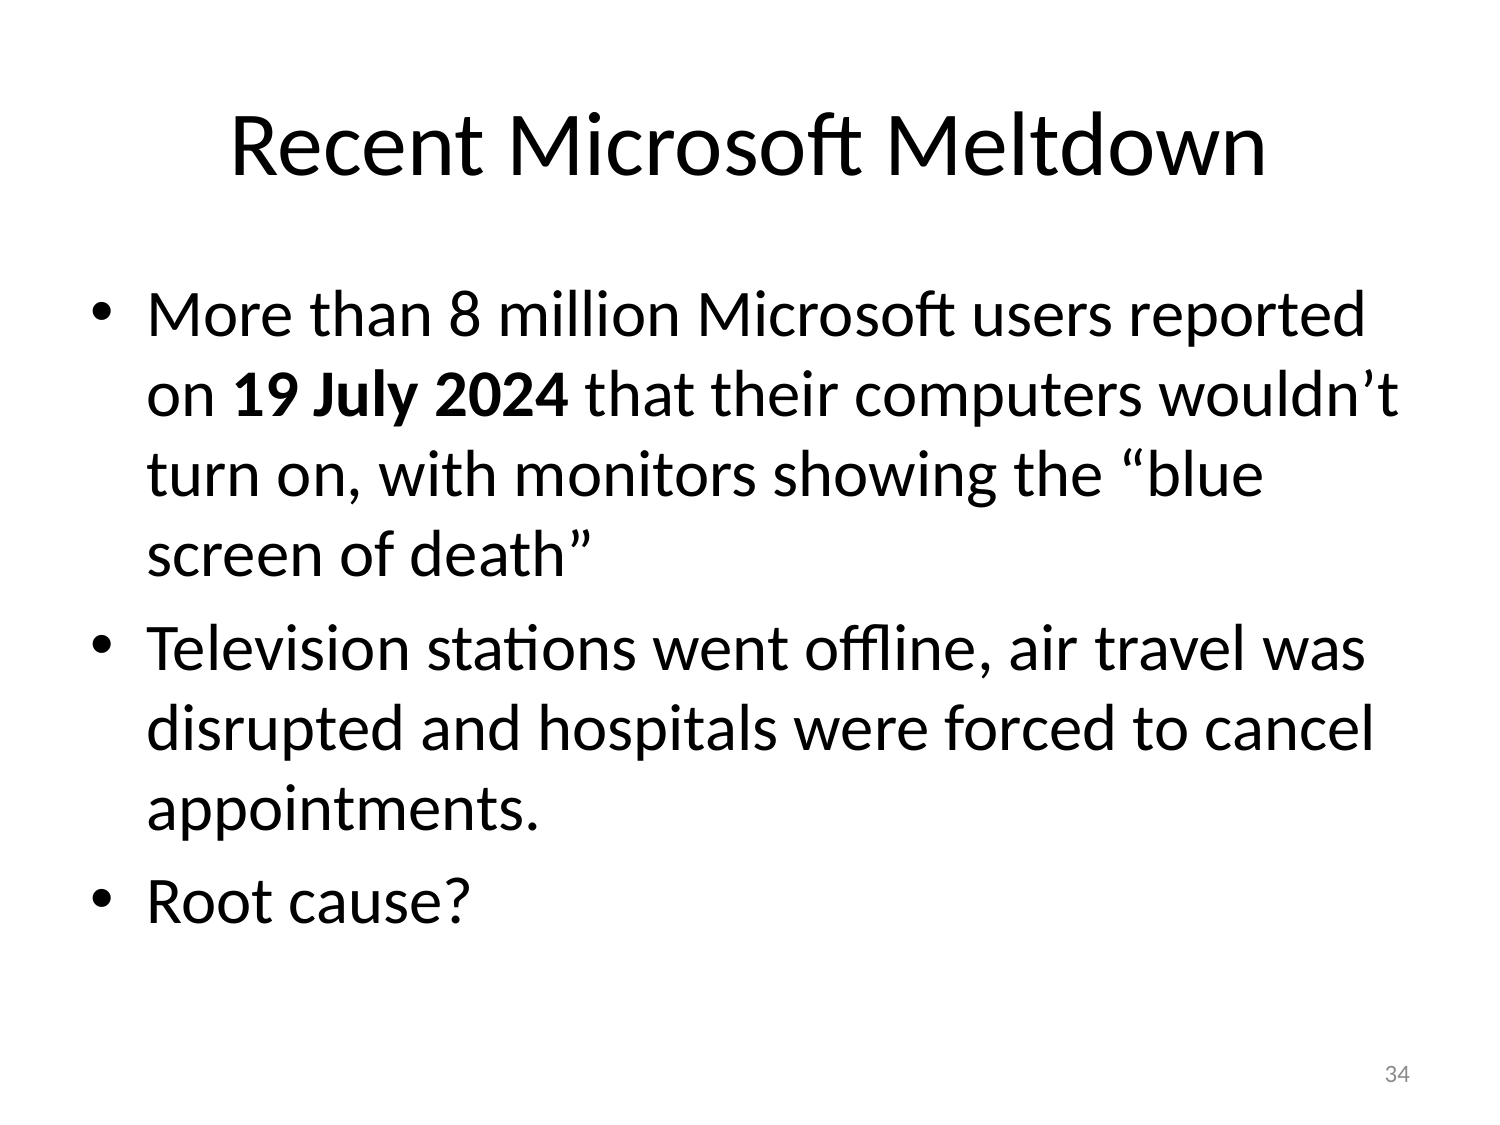

# Recent Microsoft Meltdown
More than 8 million Microsoft users reported on 19 July 2024 that their computers wouldn’t turn on, with monitors showing the “blue screen of death”
Television stations went offline, air travel was disrupted and hospitals were forced to cancel appointments.
Root cause?
34